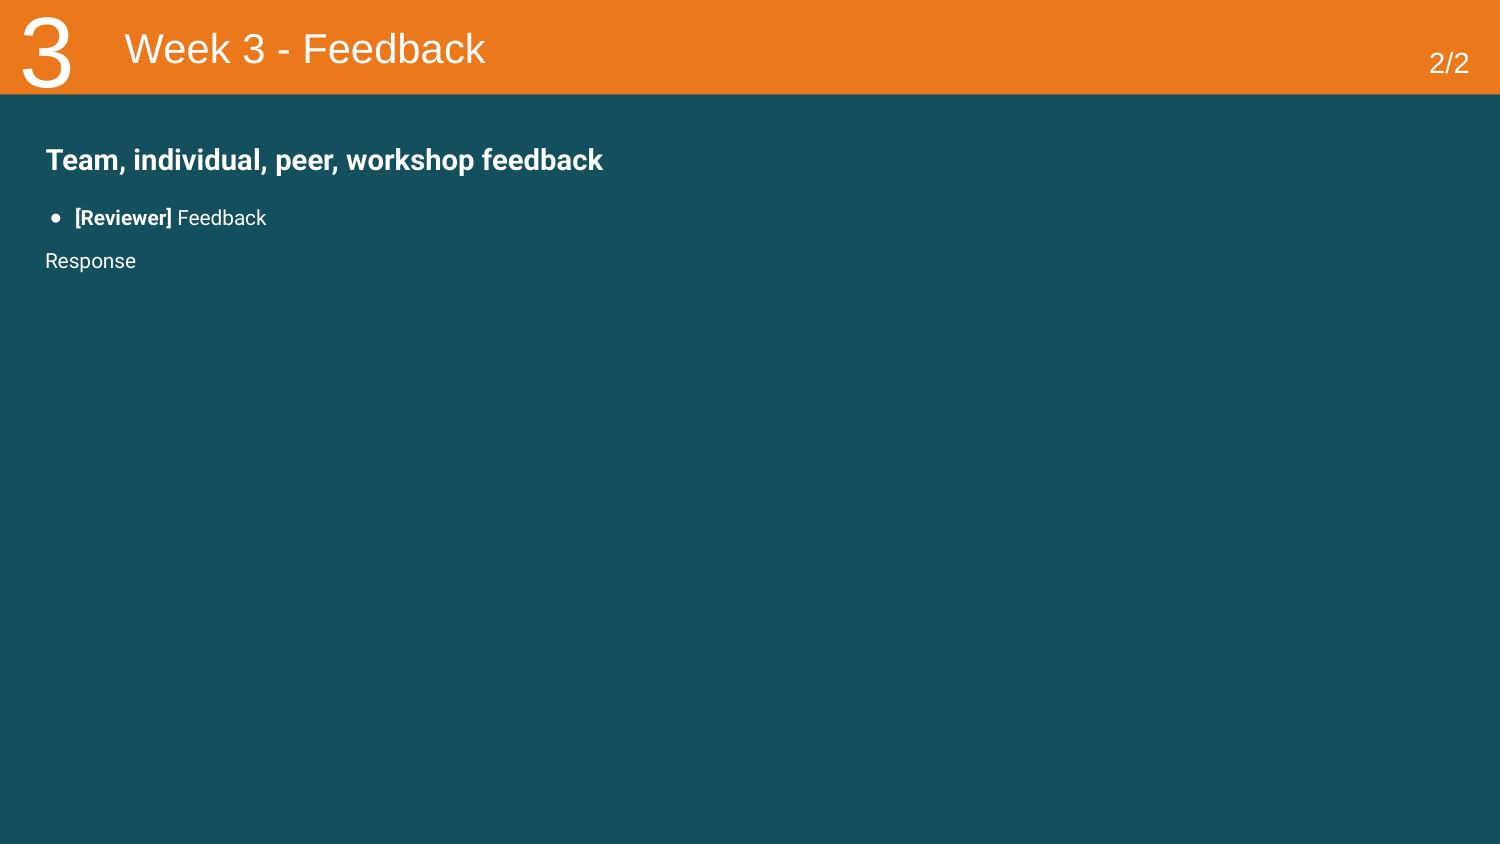

3
# Week 3 - Feedback
2/2
Team, individual, peer, workshop feedback
[Reviewer] Feedback
Response